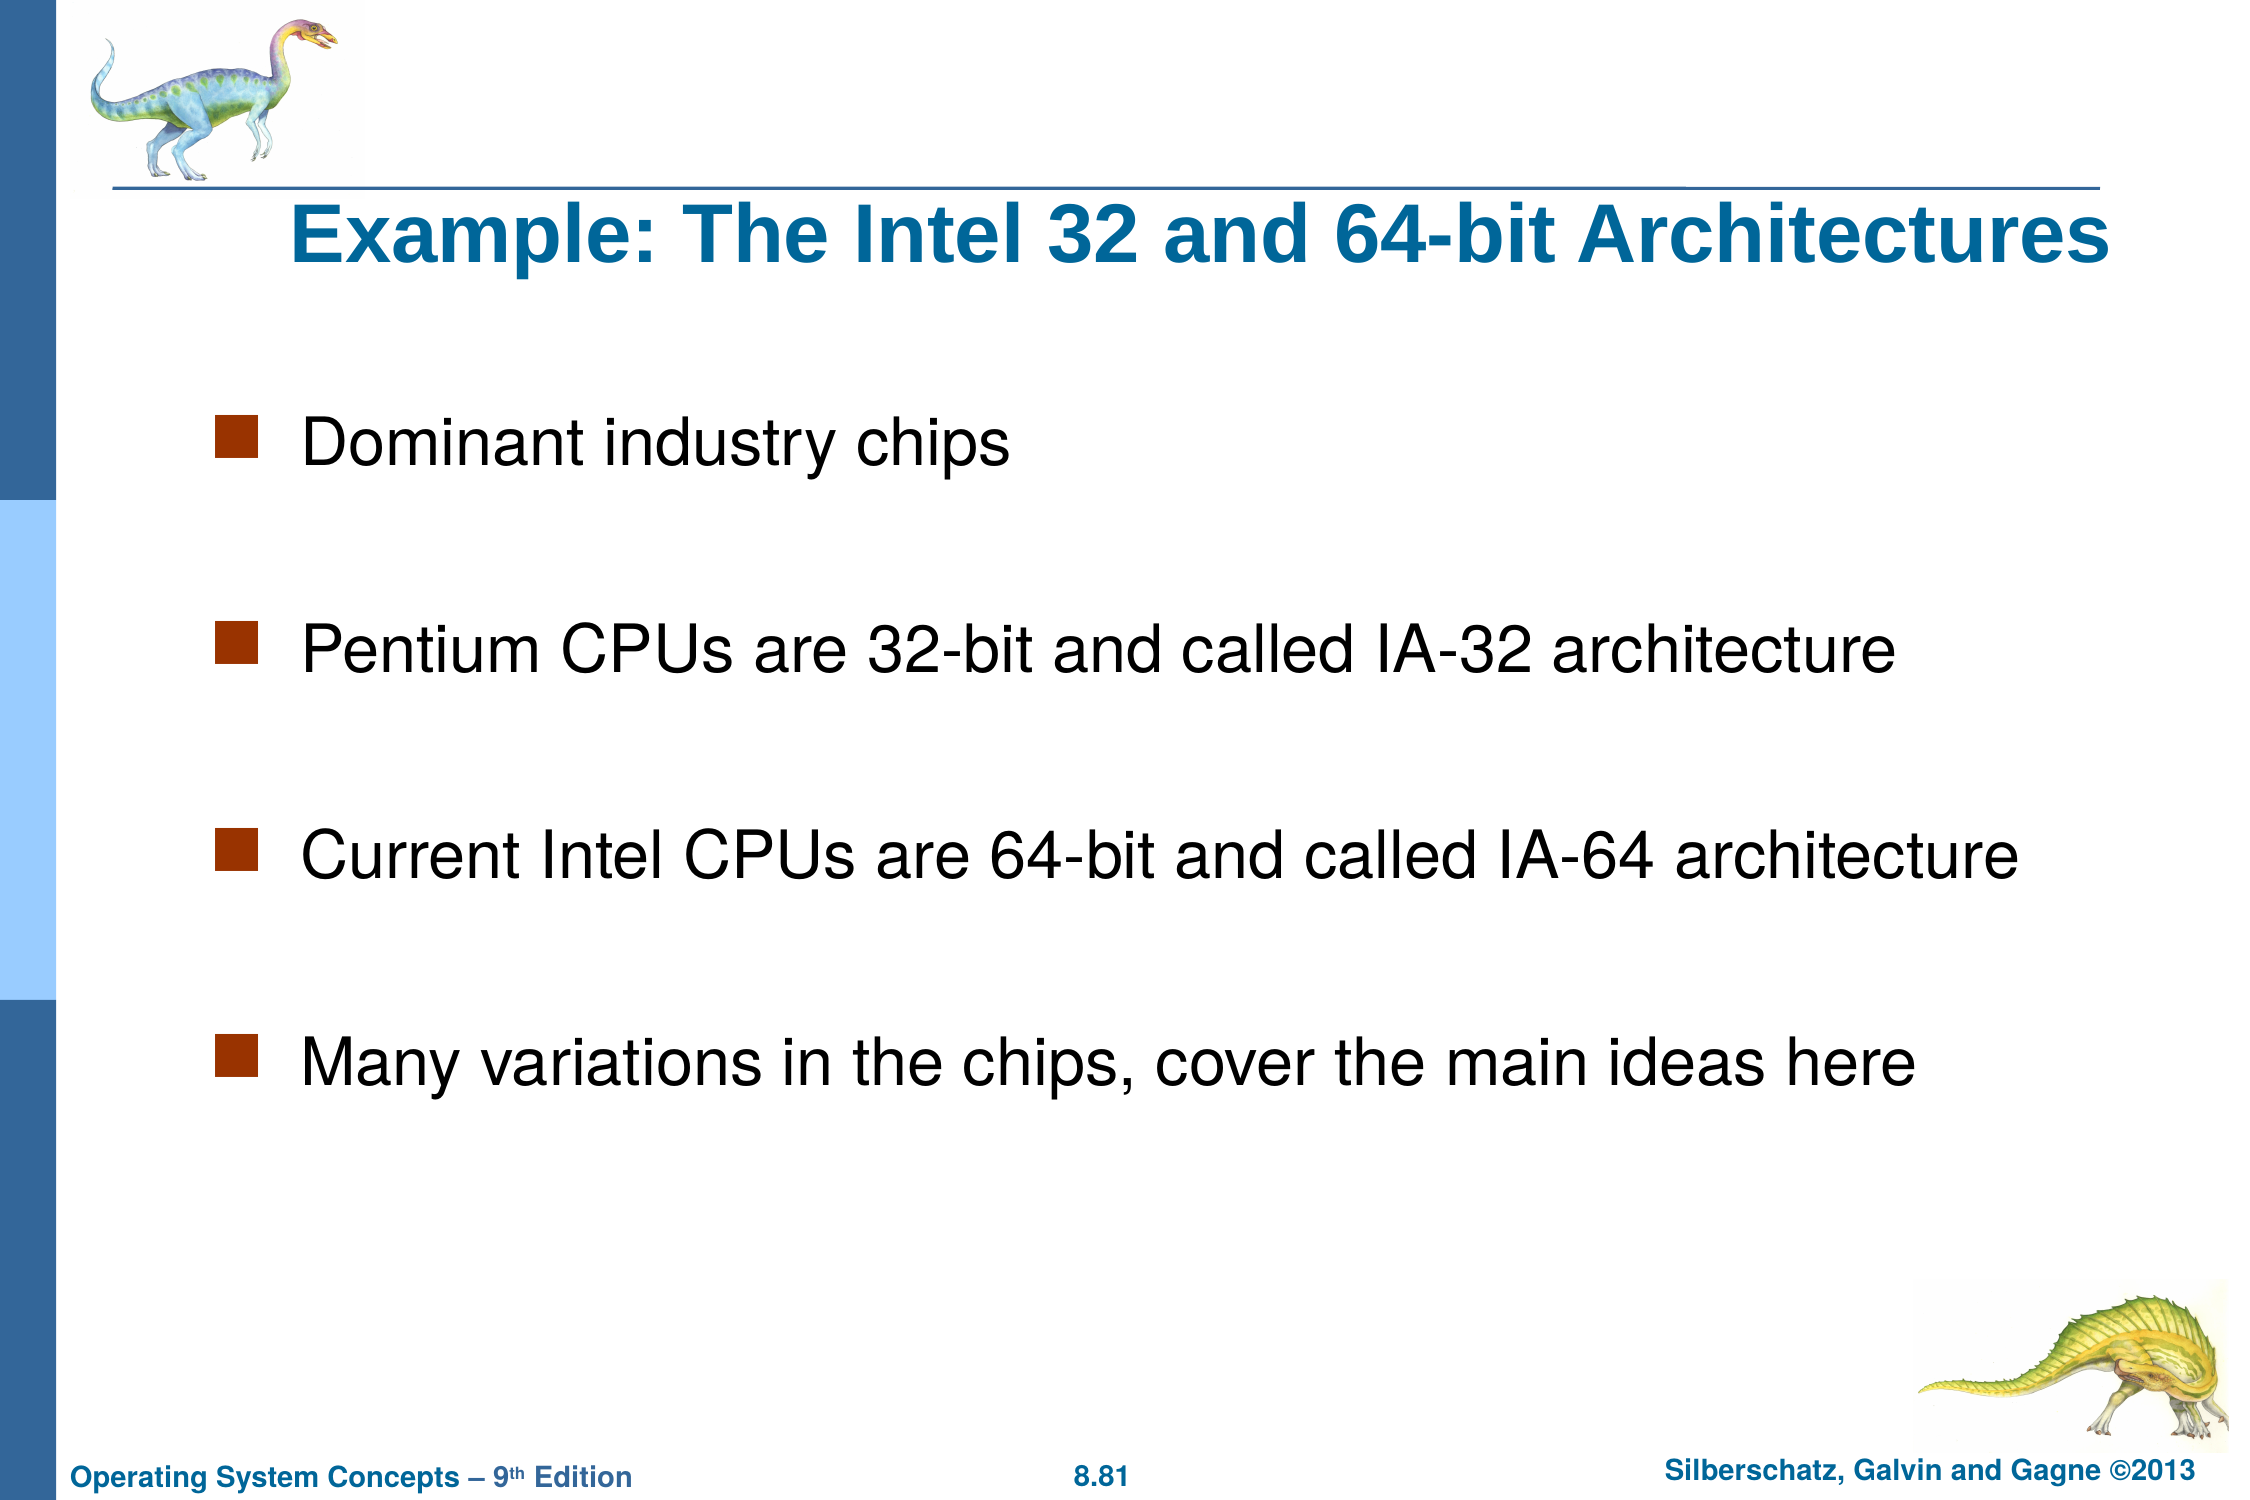

# Example: The Intel 32 and 64-bit Architectures
Dominant industry chips

Pentium CPUs are 32-bit and called IA-32 architecture

Current Intel CPUs are 64-bit and called IA-64 architecture

Many variations in the chips, cover the main ideas here